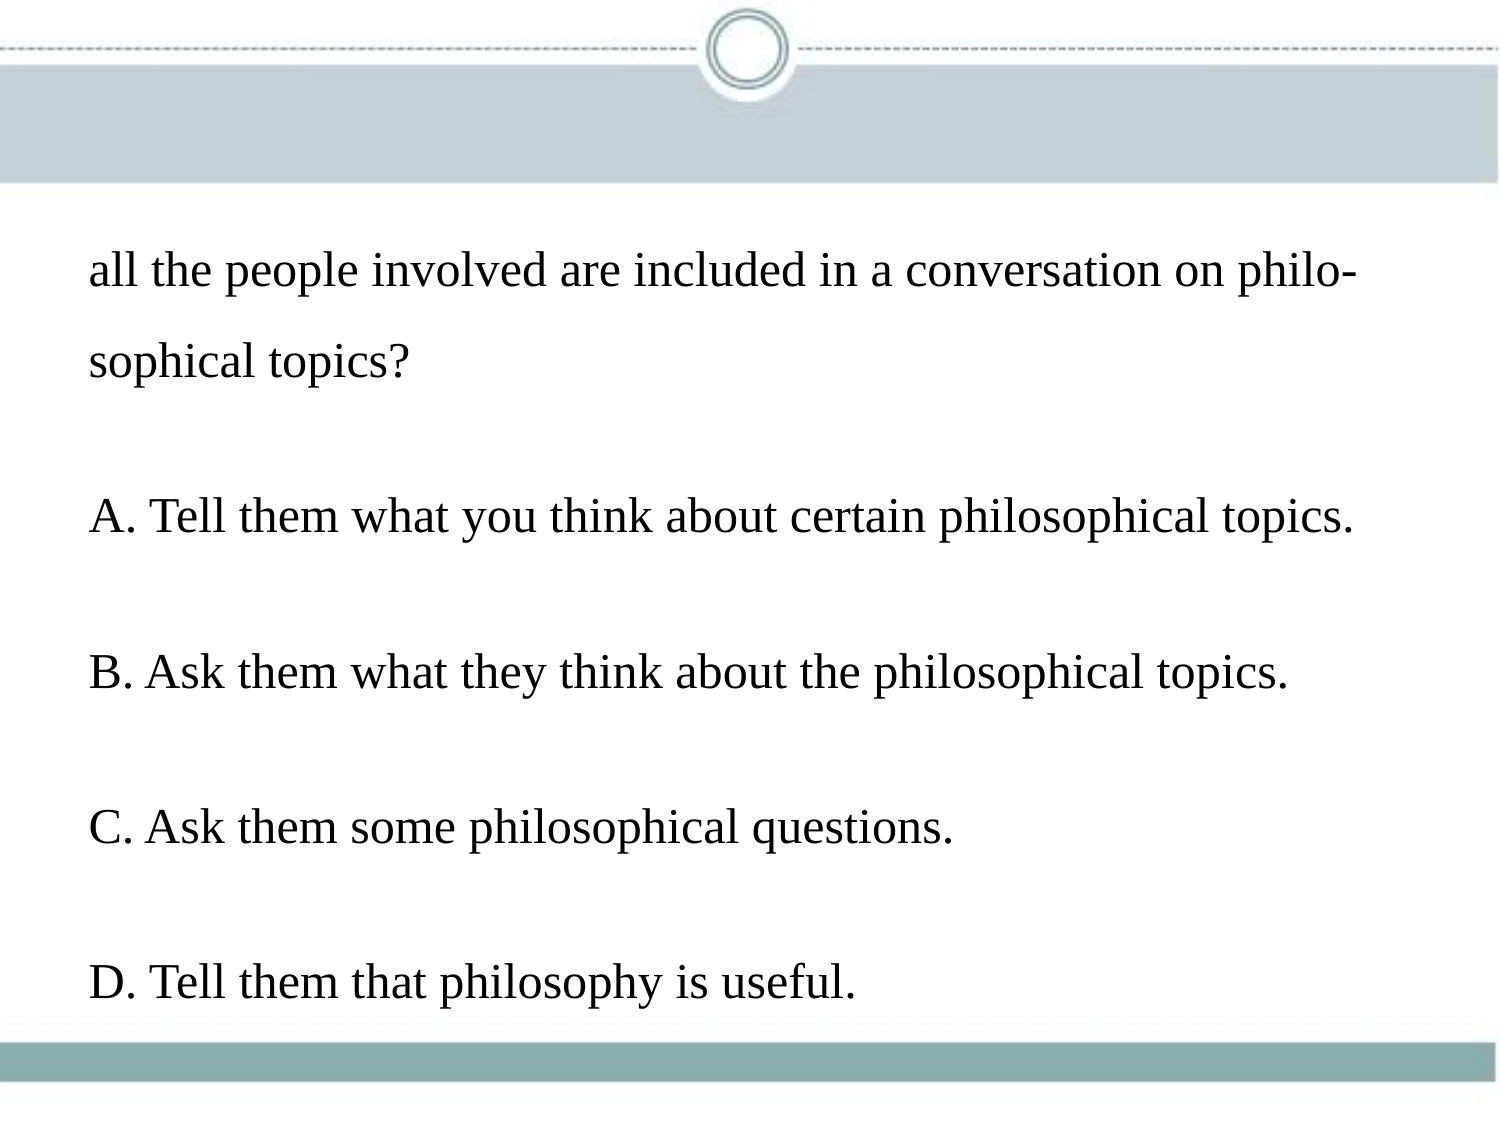

all the people involved are included in a conversation on philo-
sophical topics?
A. Tell them what you think about certain philosophical topics.
B. Ask them what they think about the philosophical topics.
C. Ask them some philosophical questions.
D. Tell them that philosophy is useful.